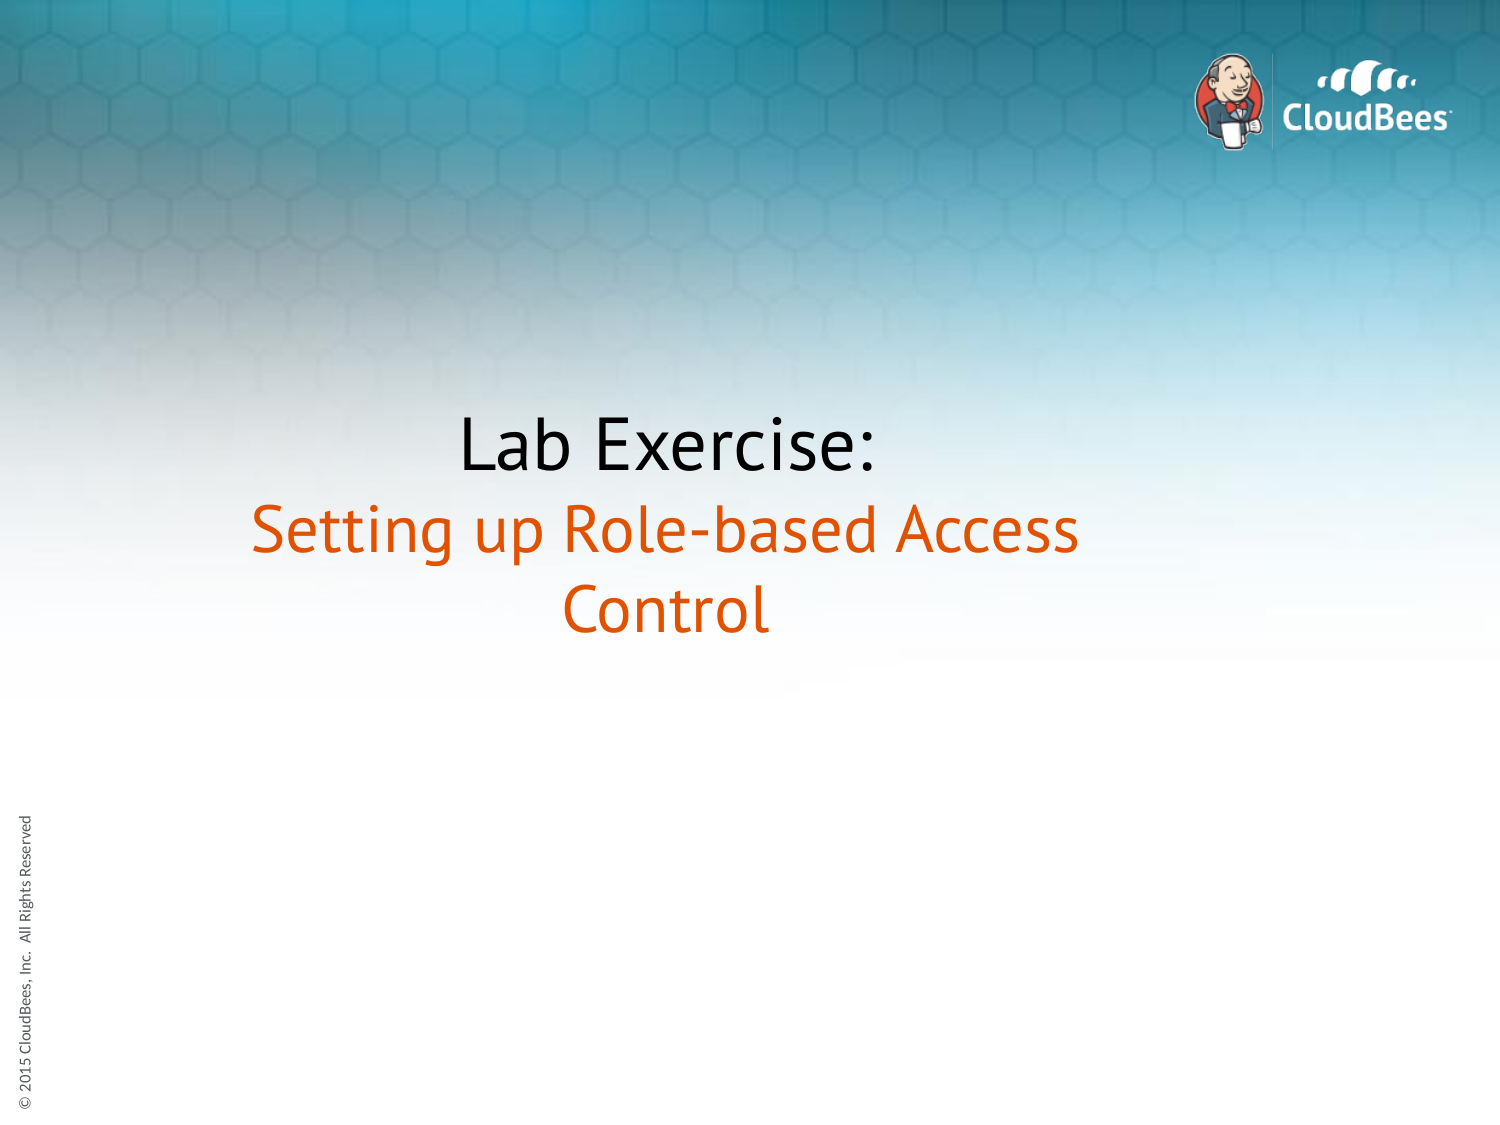

# Lab Exercise:
Setting up Role-based Access Control